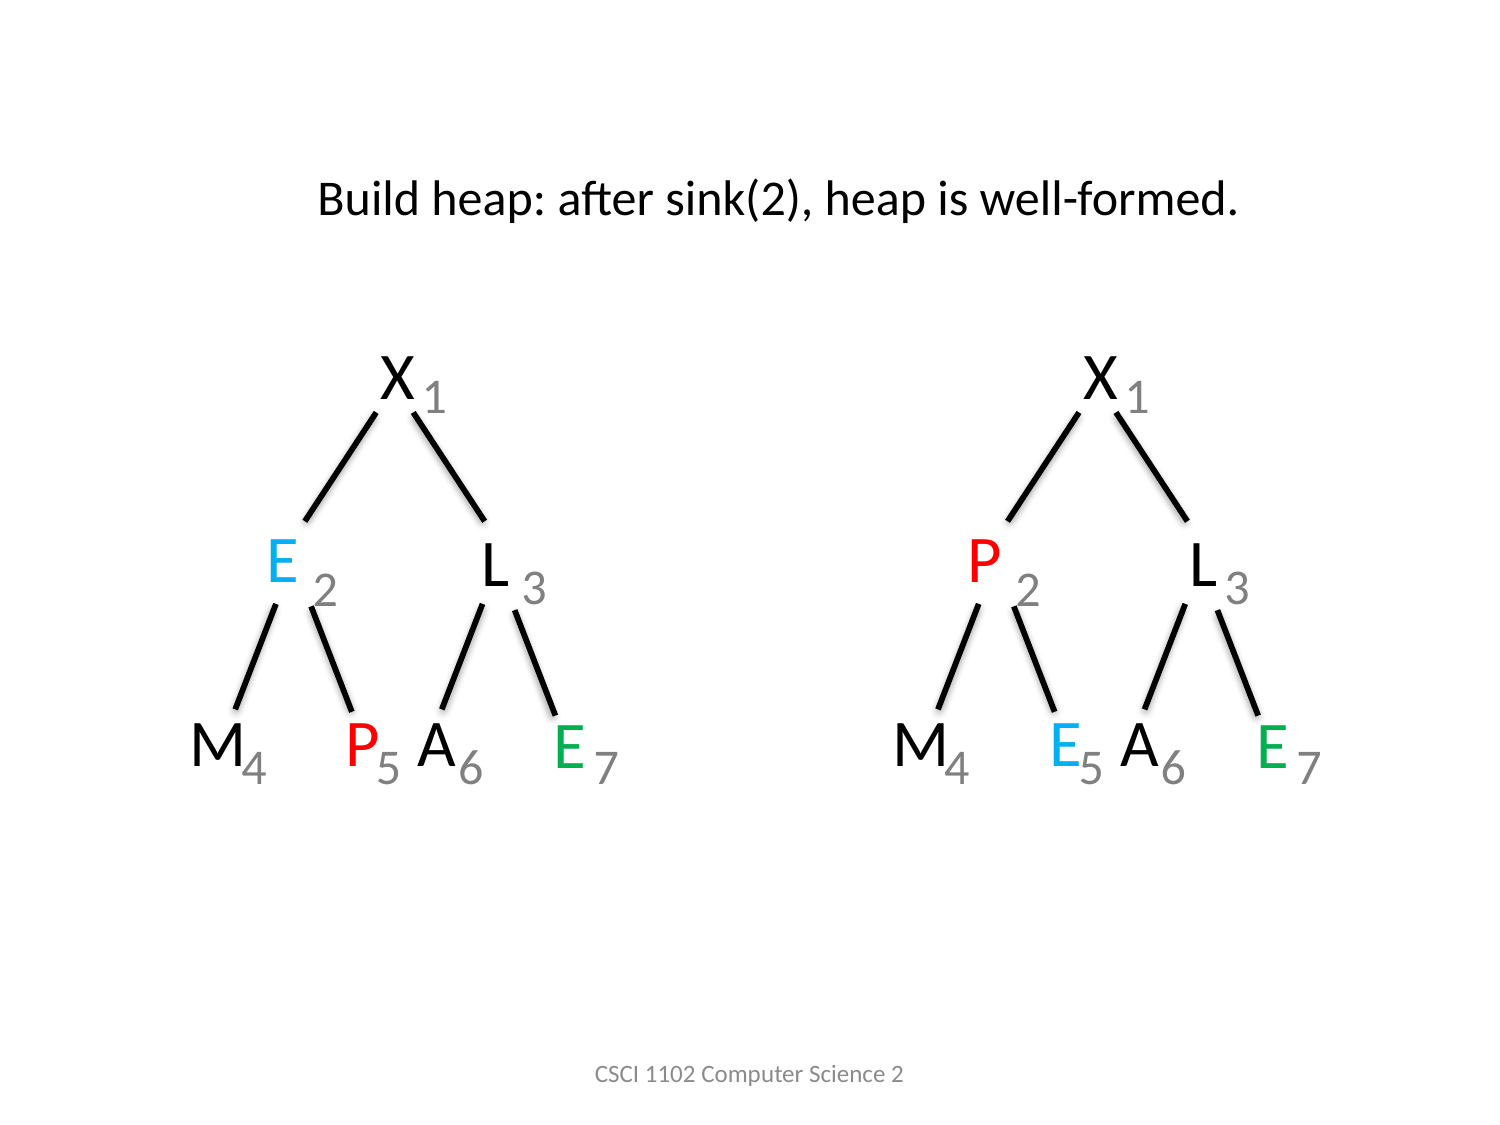

Build heap: after sink(2), heap is well-formed.
X
E
M
P
L
A
E
1
3
2
4
5
6
7
X
P
M
E
L
A
E
1
3
2
4
5
6
7
CSCI 1102 Computer Science 2